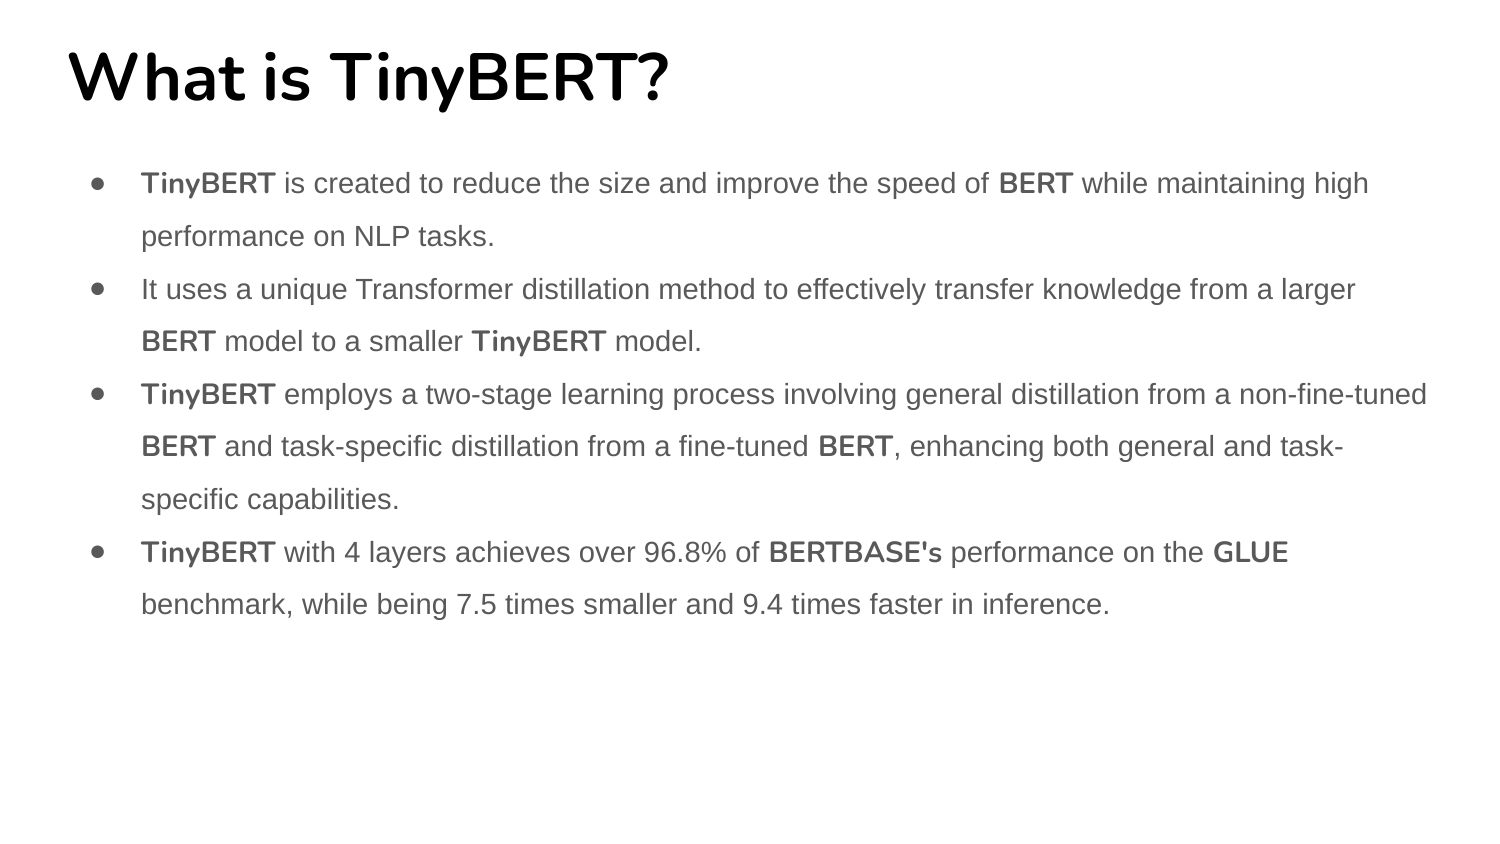

# What is TinyBERT?
TinyBERT is created to reduce the size and improve the speed of BERT while maintaining high performance on NLP tasks.
It uses a unique Transformer distillation method to effectively transfer knowledge from a larger BERT model to a smaller TinyBERT model.
TinyBERT employs a two-stage learning process involving general distillation from a non-fine-tuned BERT and task-specific distillation from a fine-tuned BERT, enhancing both general and task-specific capabilities.
TinyBERT with 4 layers achieves over 96.8% of BERTBASE's performance on the GLUE benchmark, while being 7.5 times smaller and 9.4 times faster in inference.